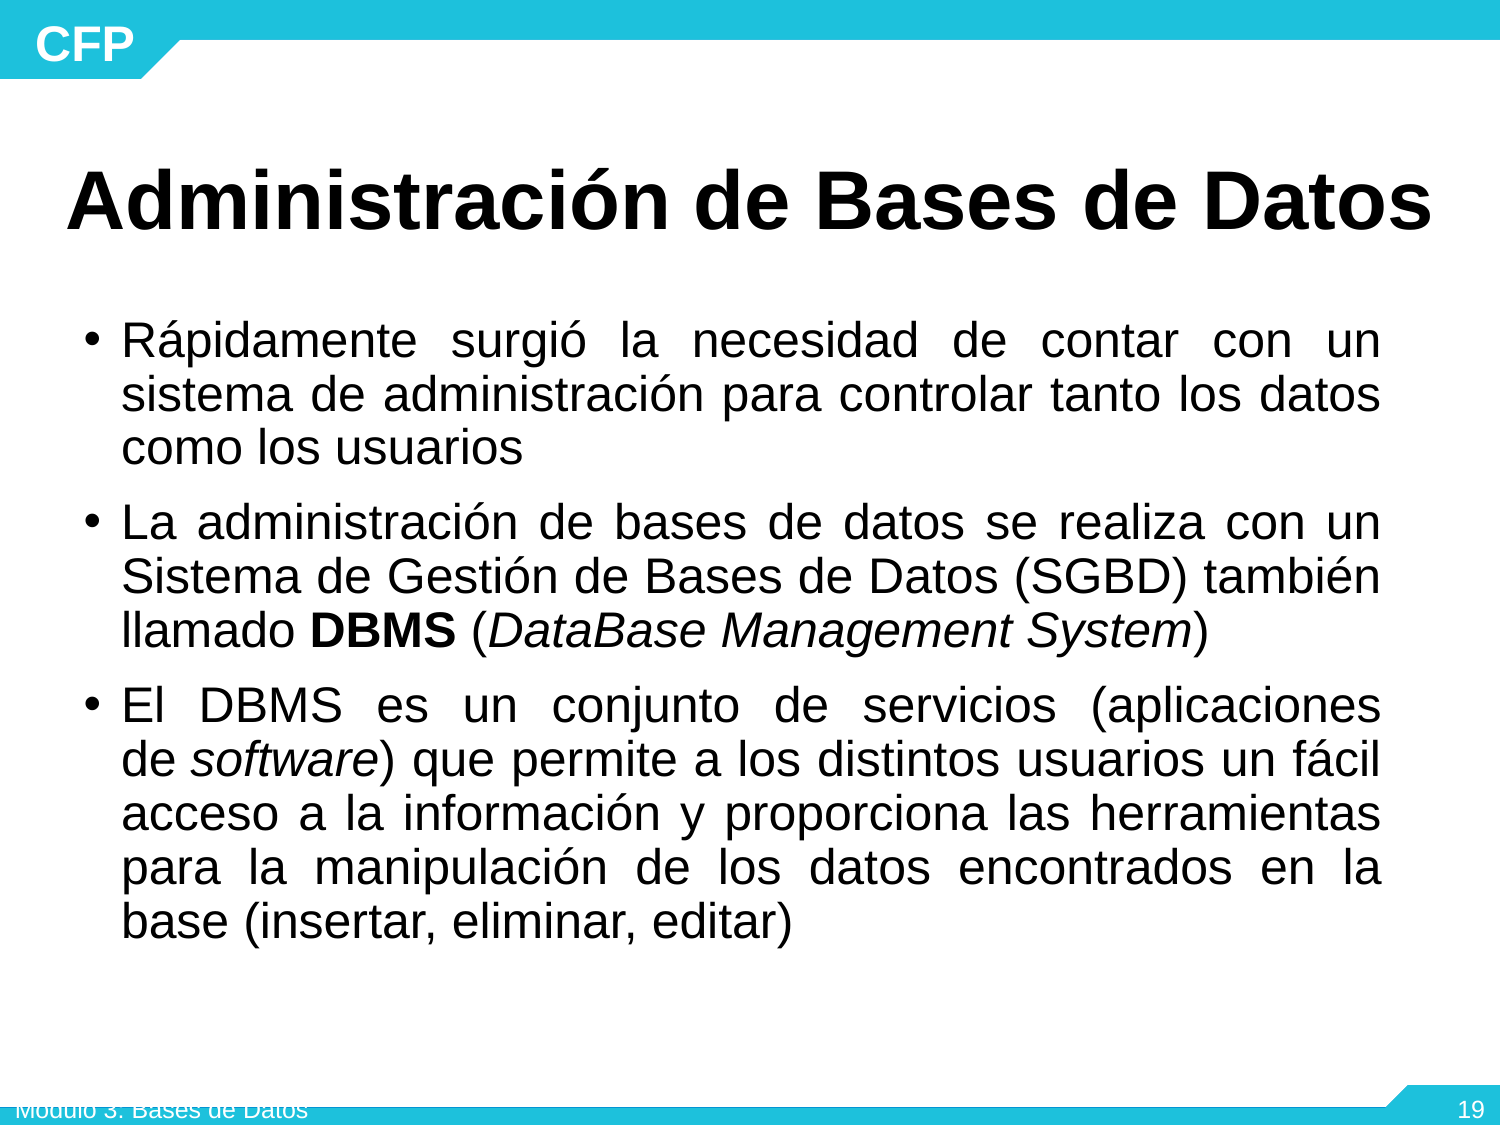

Administración de Bases de Datos
Rápidamente surgió la necesidad de contar con un sistema de administración para controlar tanto los datos como los usuarios
La administración de bases de datos se realiza con un Sistema de Gestión de Bases de Datos (SGBD) también llamado DBMS (DataBase Management System)
El DBMS es un conjunto de servicios (aplicaciones de software) que permite a los distintos usuarios un fácil acceso a la información y proporciona las herramientas para la manipulación de los datos encontrados en la base (insertar, eliminar, editar)
Módulo 3: Bases de Datos
19